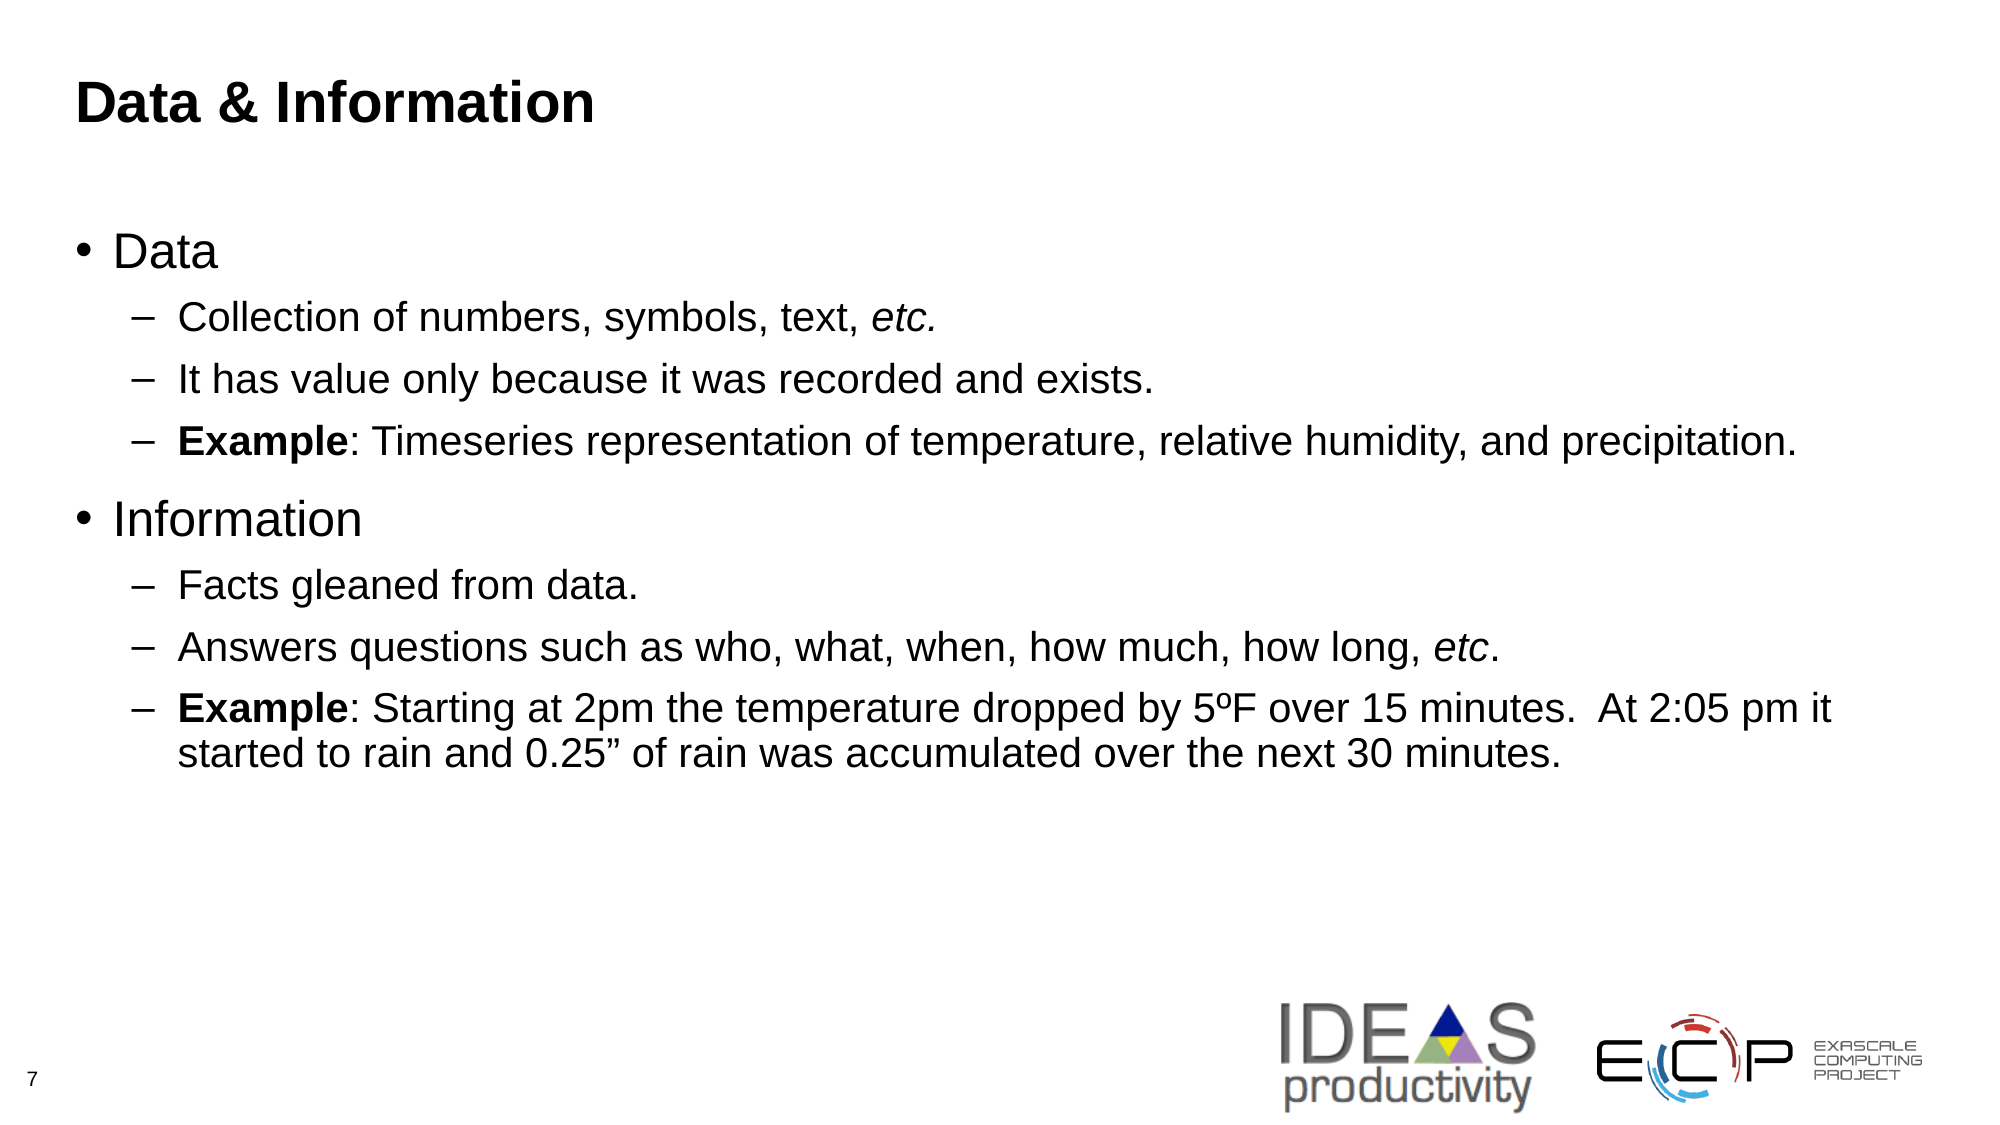

# Data & Information
Data
Collection of numbers, symbols, text, etc.
It has value only because it was recorded and exists.
Example: Timeseries representation of temperature, relative humidity, and precipitation.
Information
Facts gleaned from data.
Answers questions such as who, what, when, how much, how long, etc.
Example: Starting at 2pm the temperature dropped by 5ºF over 15 minutes.  At 2:05 pm it started to rain and 0.25” of rain was accumulated over the next 30 minutes.